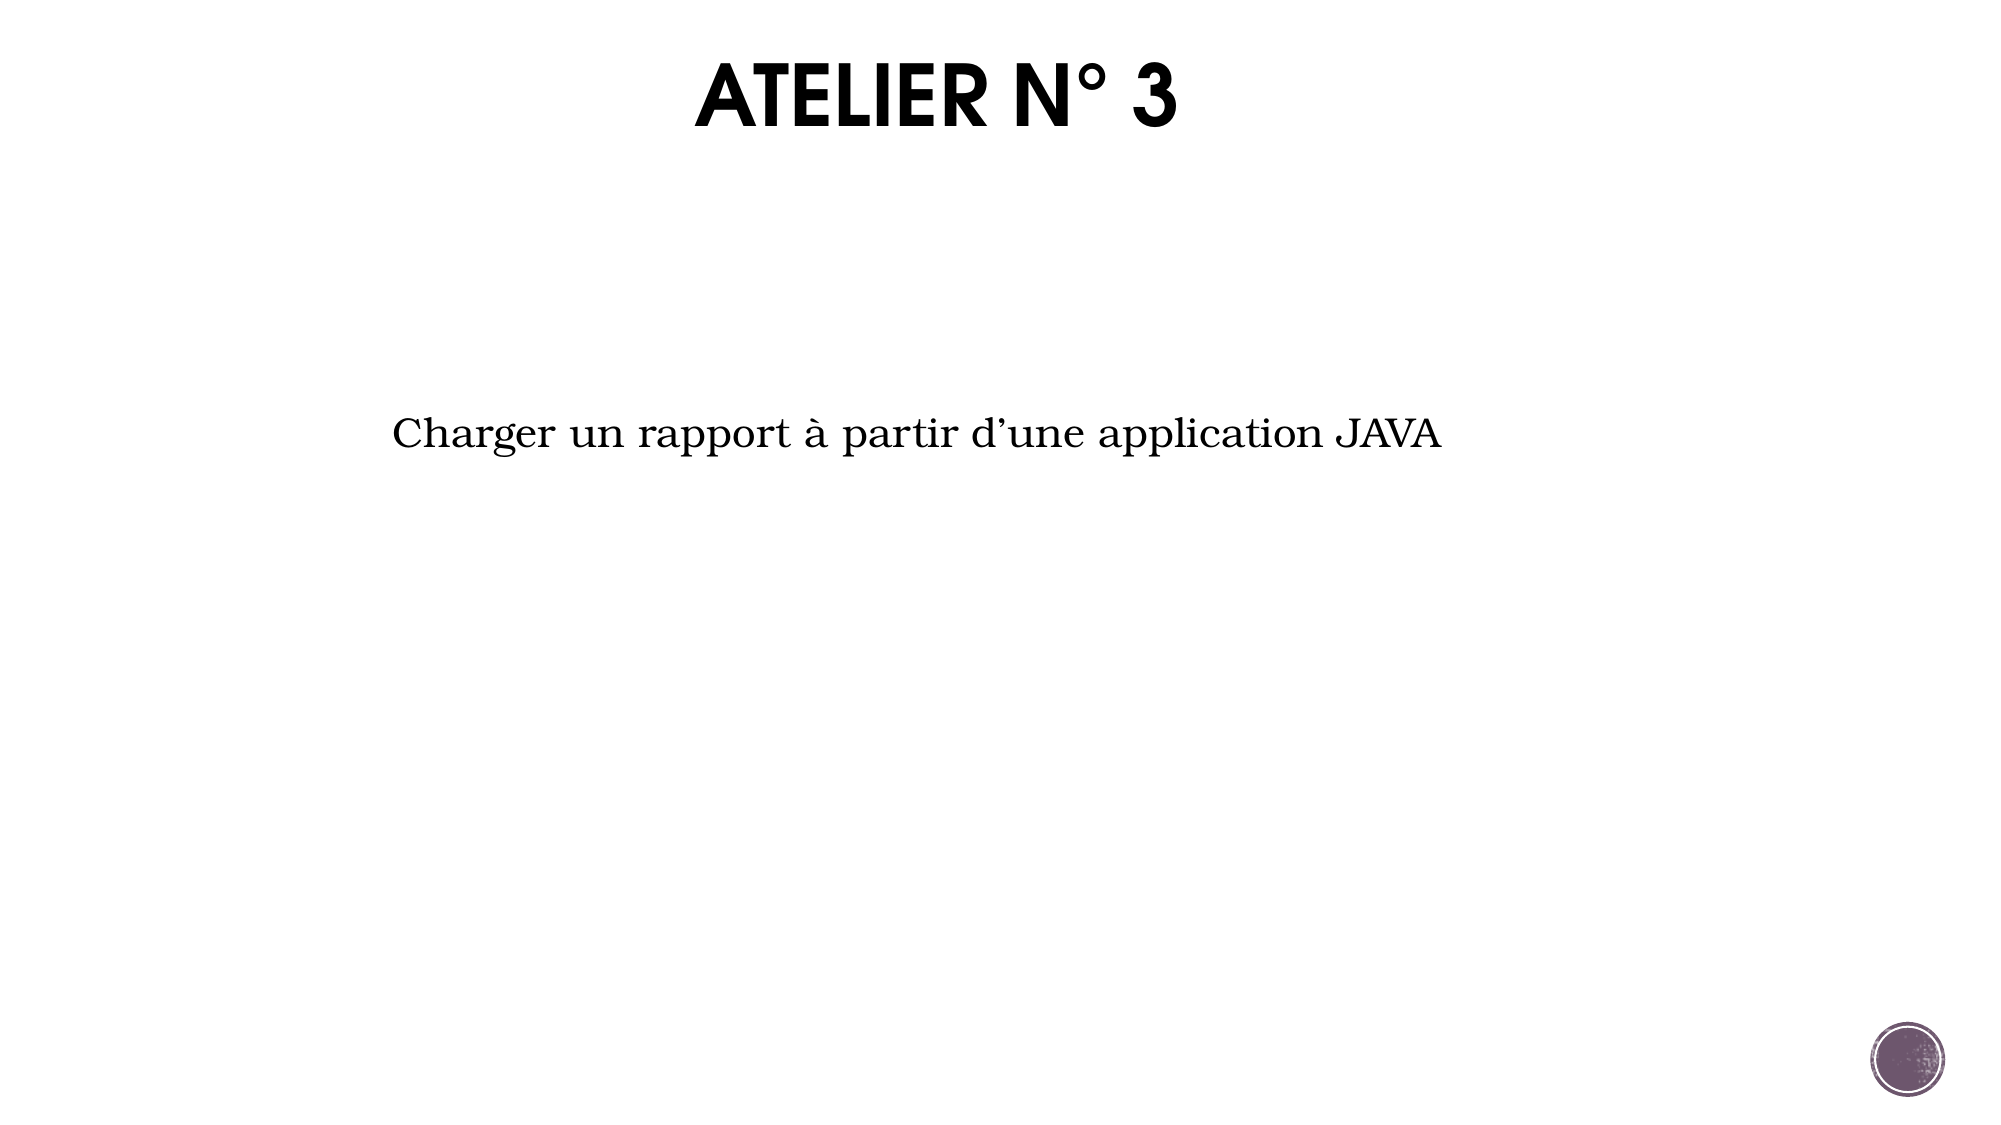

# ATELIER N° 3

    Charger un rapport à partir d’une application JAVA